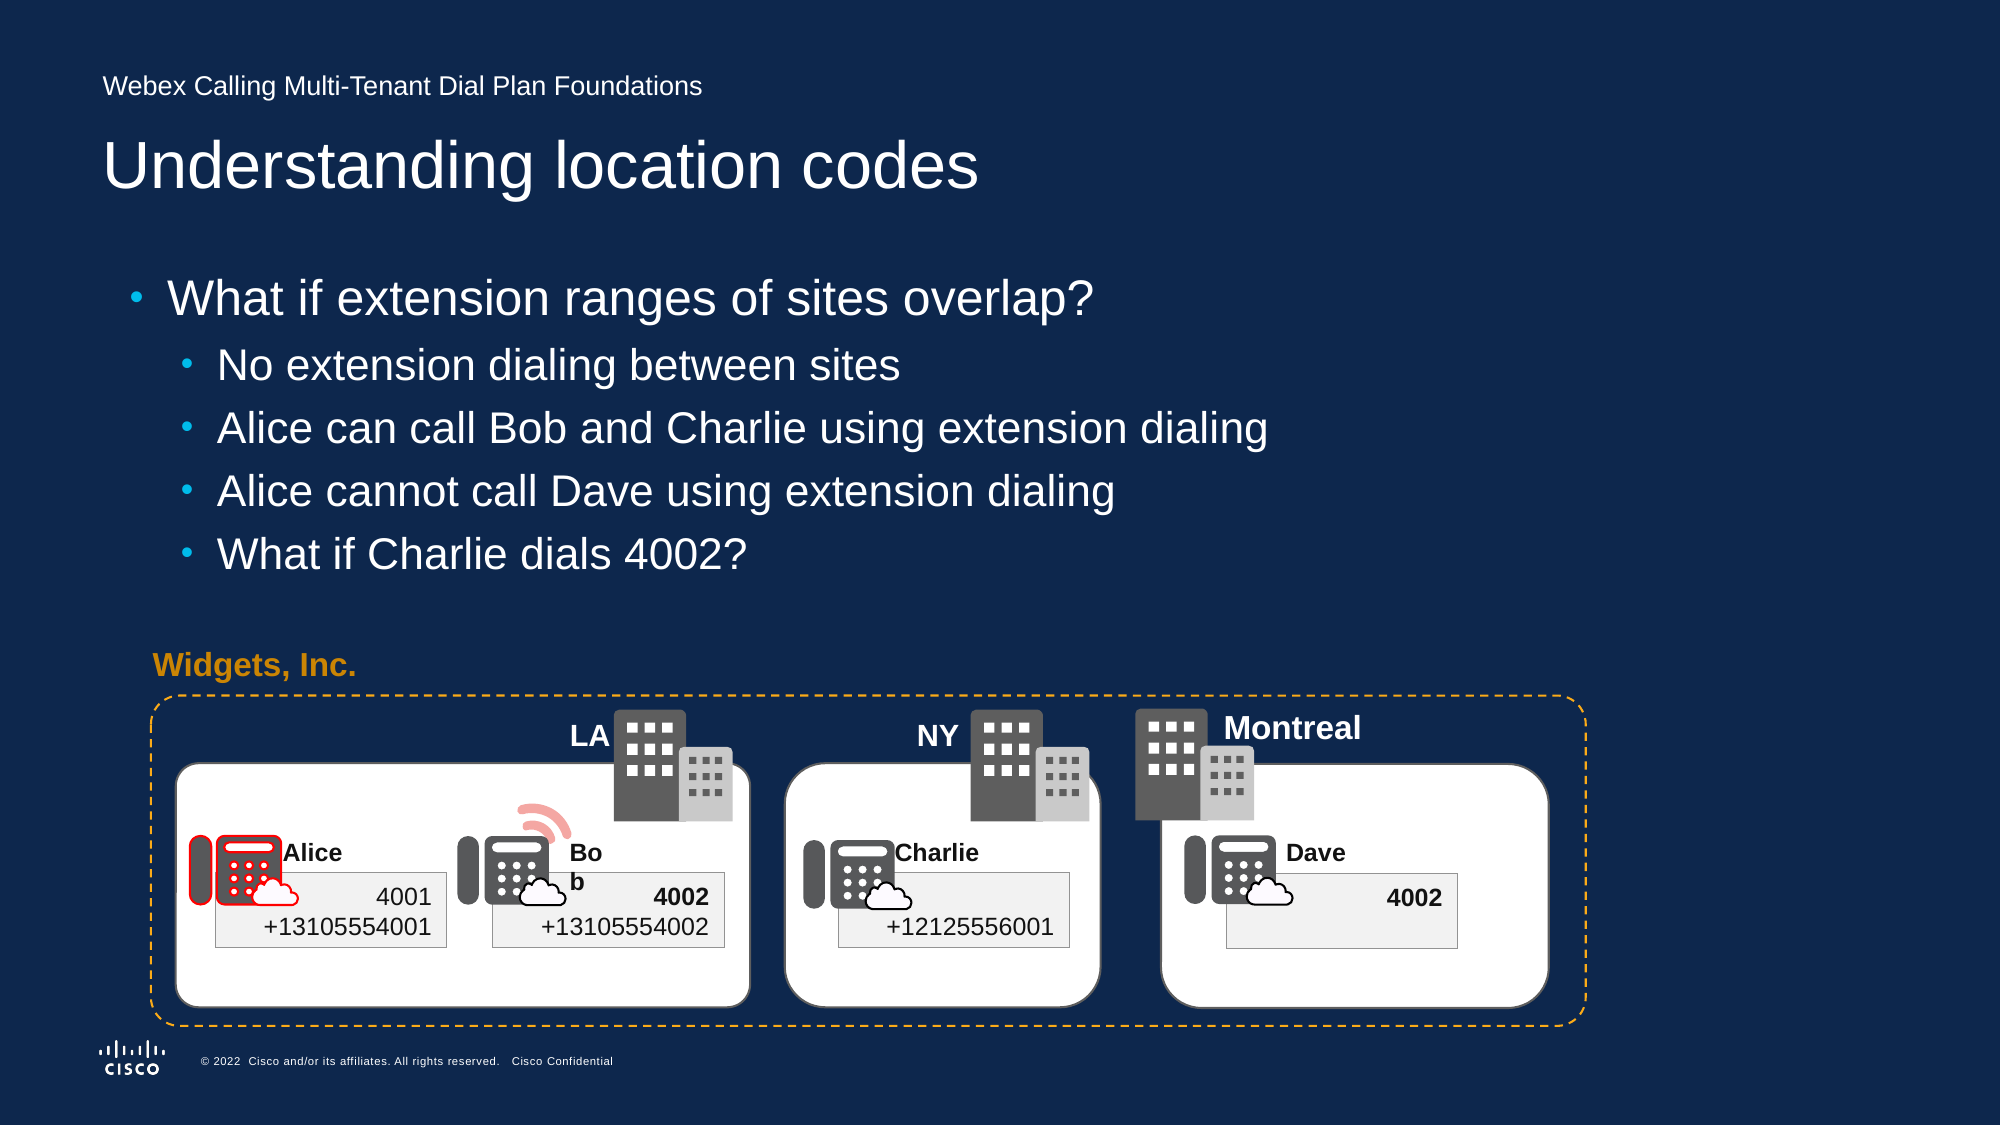

Webex Calling Multi-Tenant Dial Plan Foundations
Understanding location codes
What if extension ranges of sites overlap?
No extension dialing between sites
Alice can call Bob and Charlie using extension dialing
Alice cannot call Dave using extension dialing
What if Charlie dials 4002?

Widgets, Inc.

Montreal

Dave
4002

NY

Charlie

+12125556001

LA

Bob
Alice

4001
+13105554001
4002
+13105554002